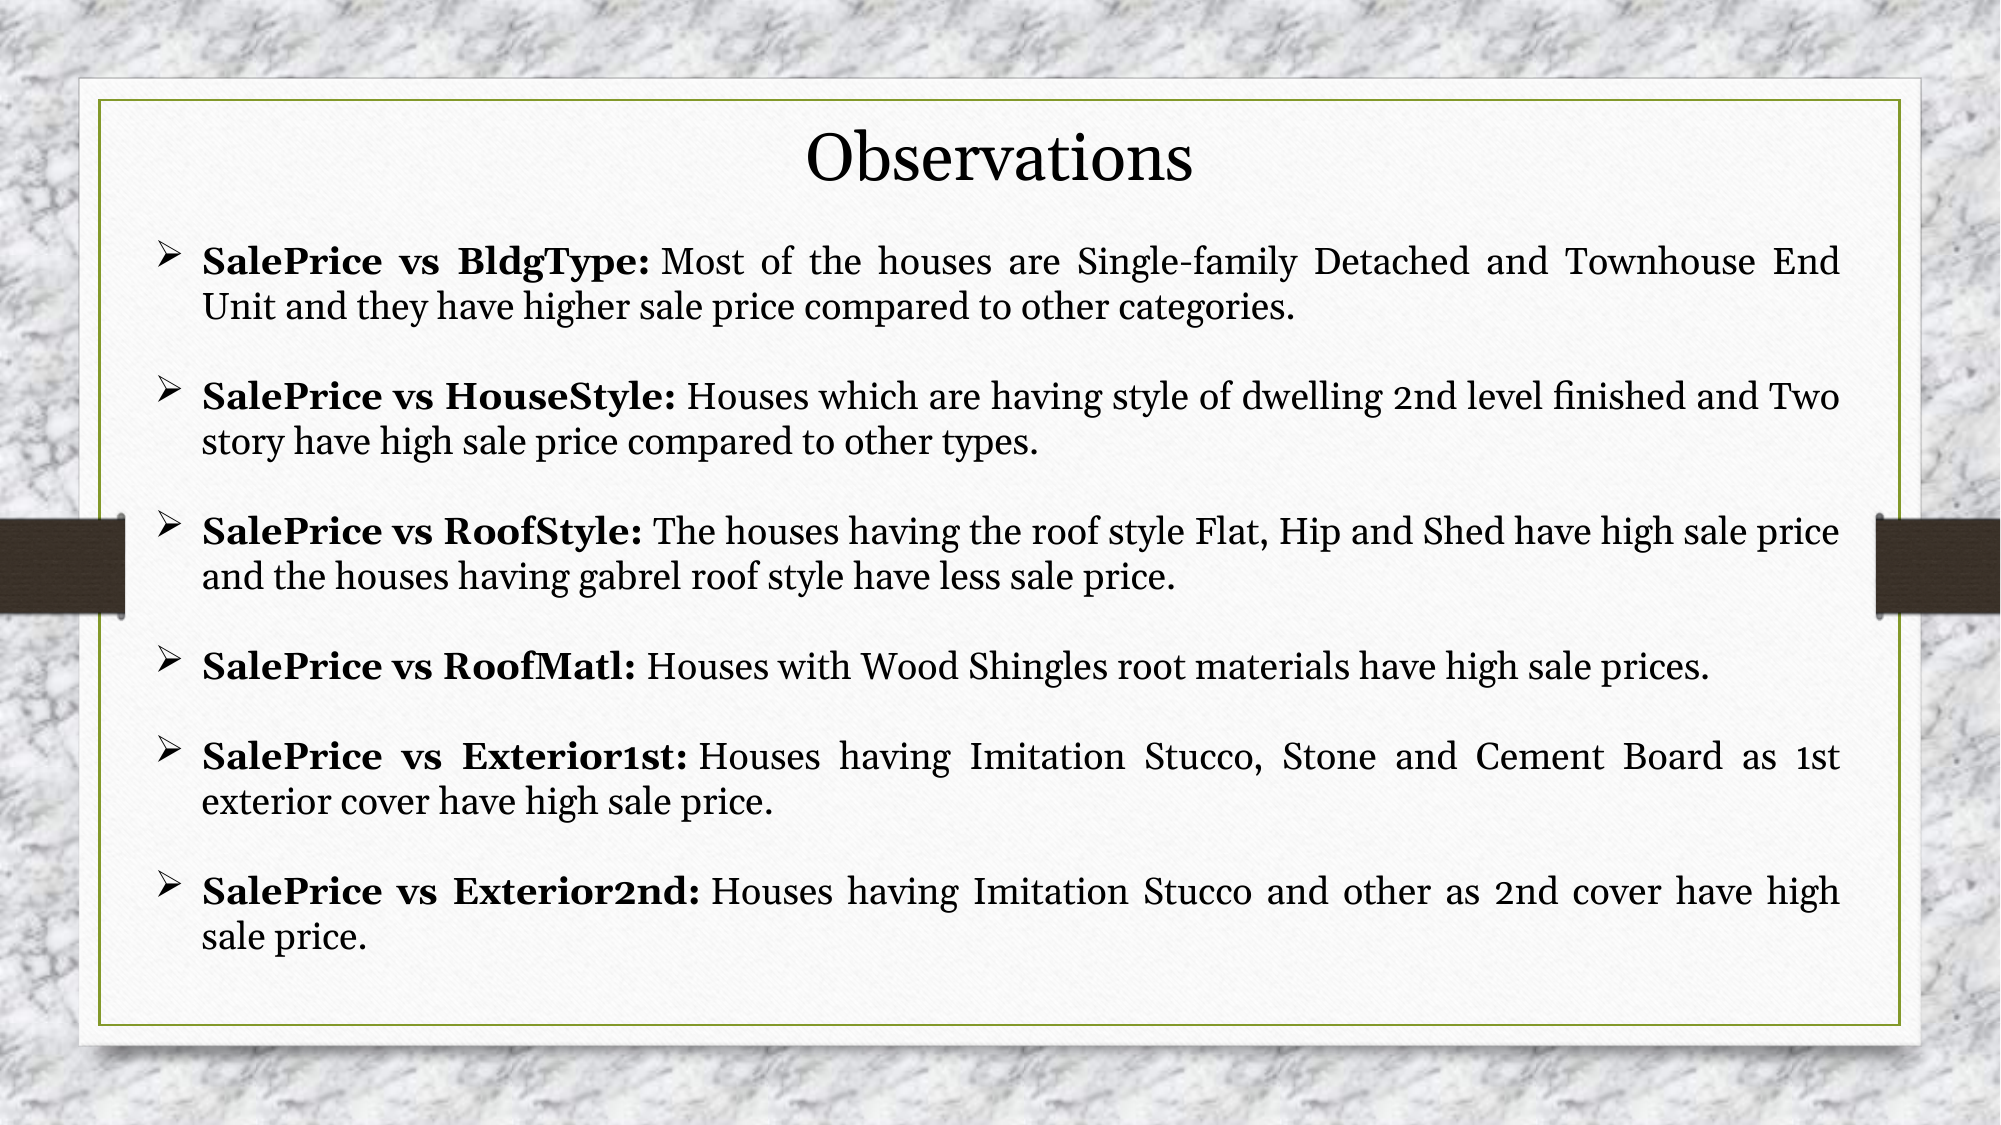

Observations
SalePrice vs BldgType: Most of the houses are Single-family Detached and Townhouse End Unit and they have higher sale price compared to other categories.

SalePrice vs HouseStyle: Houses which are having style of dwelling 2nd level finished and Two story have high sale price compared to other types.

SalePrice vs RoofStyle: The houses having the roof style Flat, Hip and Shed have high sale price and the houses having gabrel roof style have less sale price.

SalePrice vs RoofMatl: Houses with Wood Shingles root materials have high sale prices.

SalePrice vs Exterior1st: Houses having Imitation Stucco, Stone and Cement Board as 1st exterior cover have high sale price.

SalePrice vs Exterior2nd: Houses having Imitation Stucco and other as 2nd cover have high sale price.